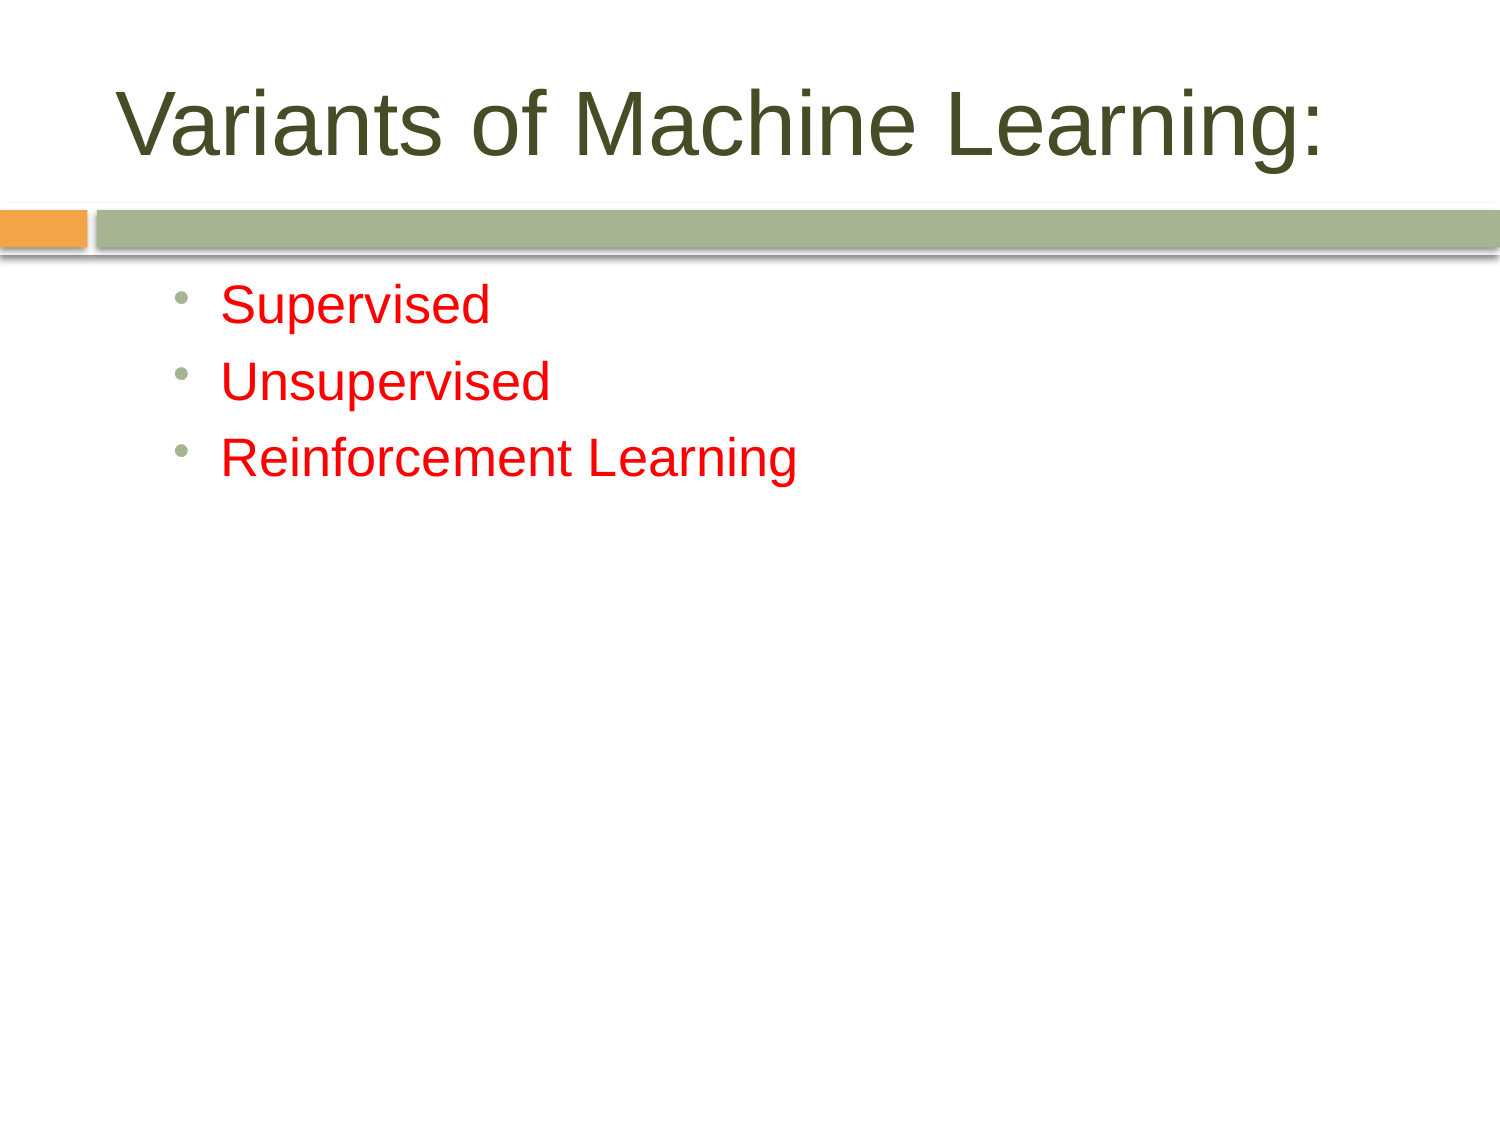

# Variants of Machine Learning:
Supervised
Unsupervised
Reinforcement Learning